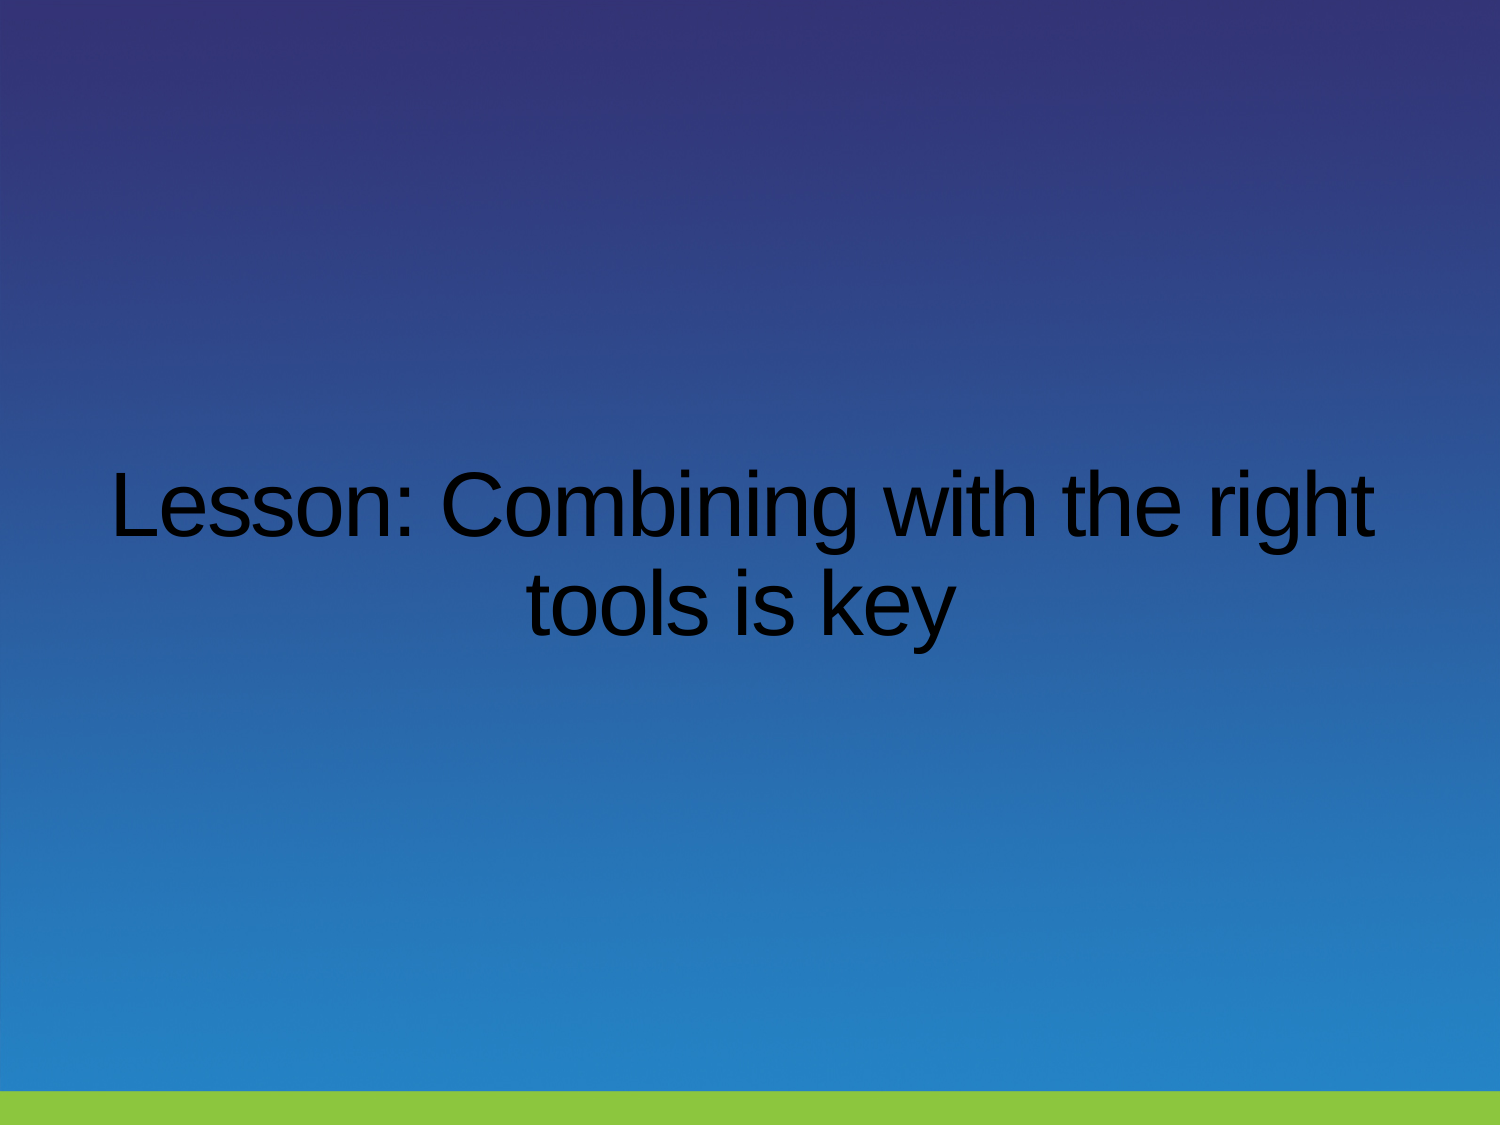

# Lesson: Combining with the right tools is key